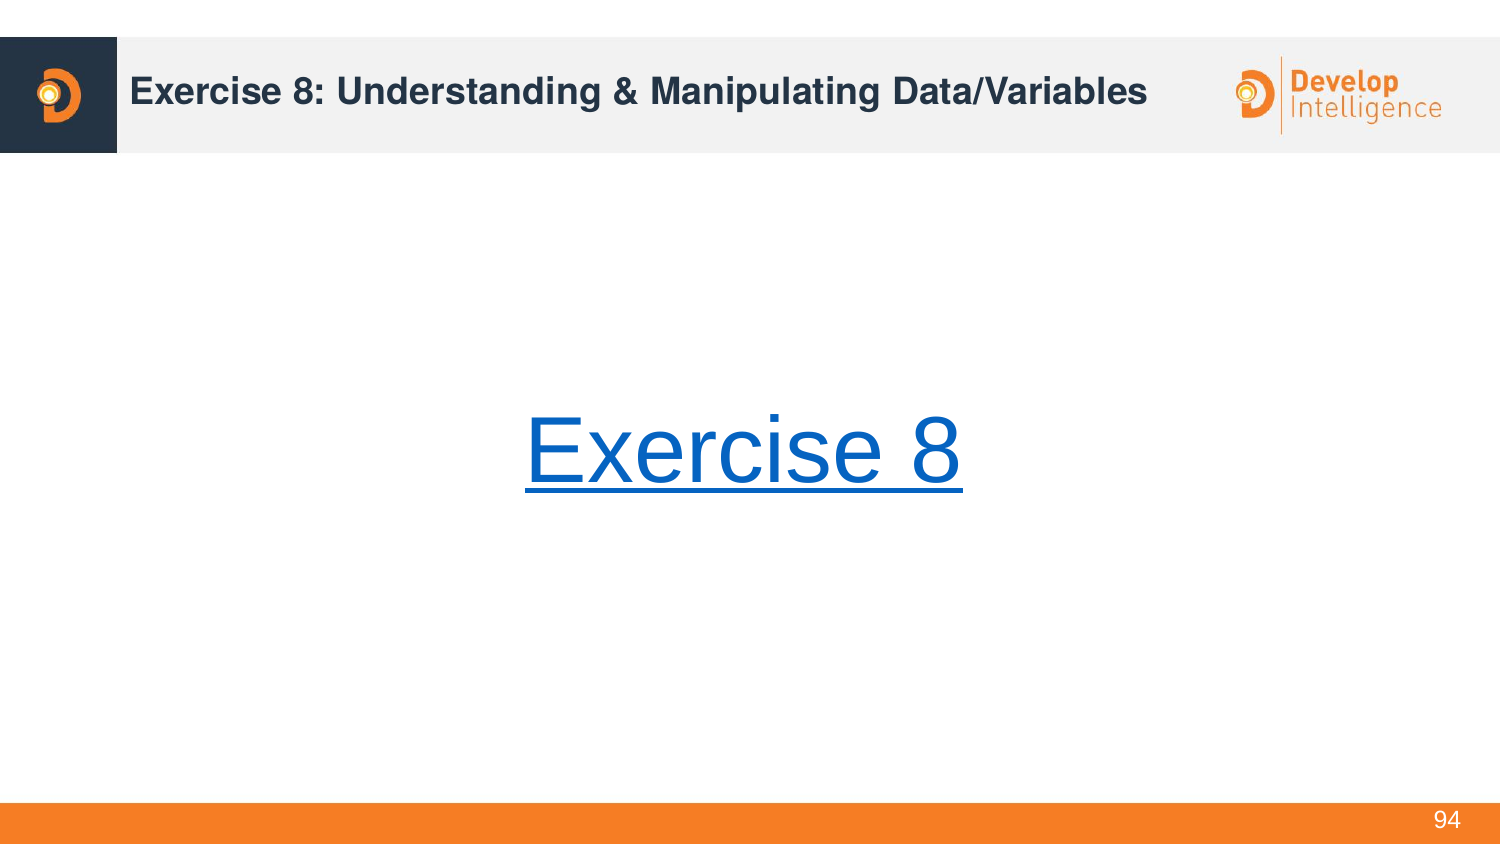

# Exercise 8: Understanding & Manipulating Data/Variables

Exercise 8

94